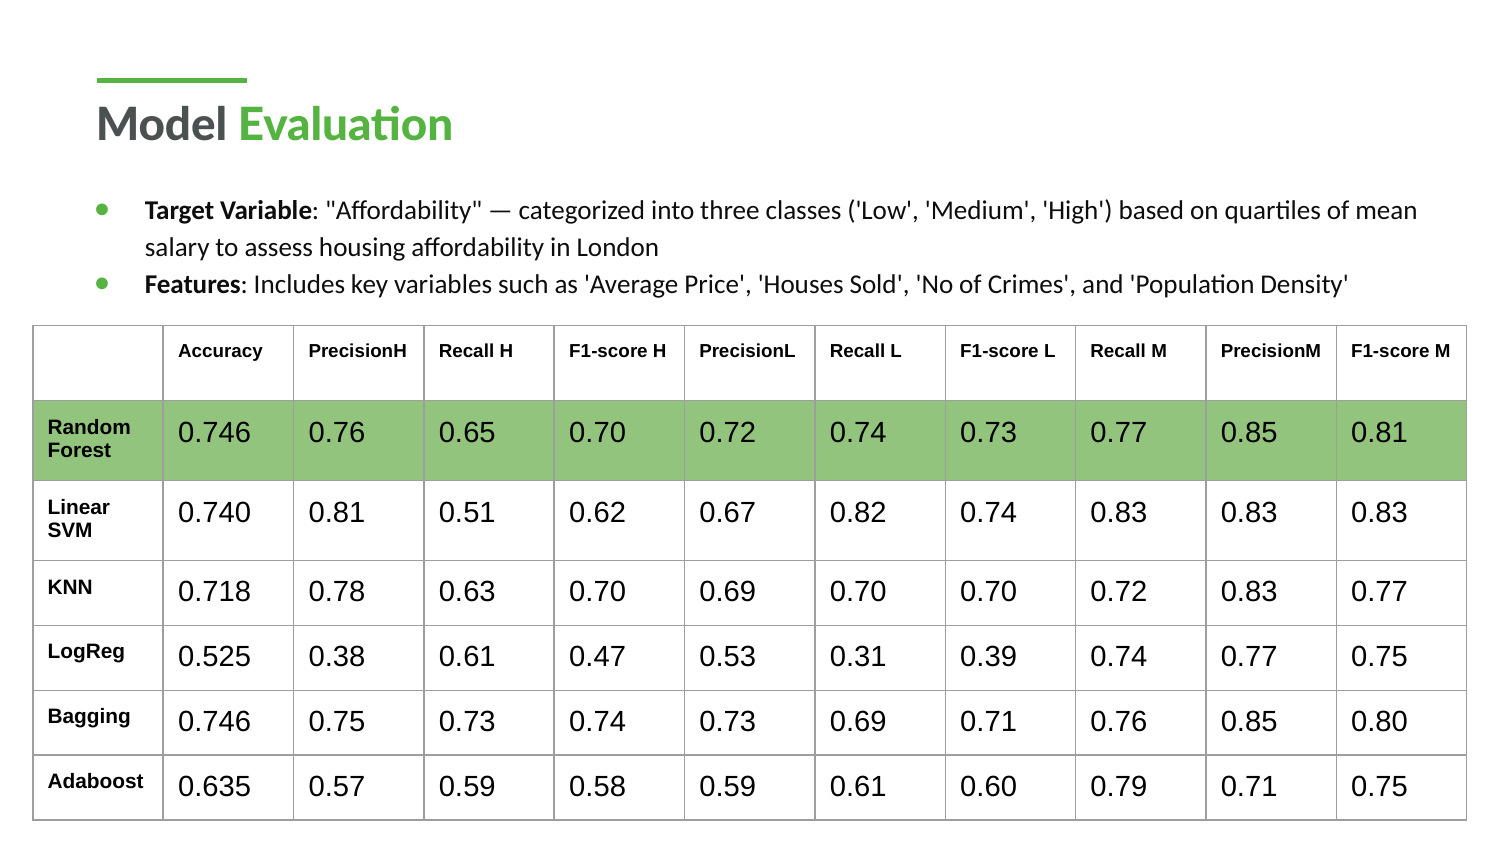

Model Evaluation
Target Variable: "Affordability" — categorized into three classes ('Low', 'Medium', 'High') based on quartiles of mean salary to assess housing affordability in London
Features: Includes key variables such as 'Average Price', 'Houses Sold', 'No of Crimes', and 'Population Density'
|  | Accuracy | PrecisionH | Recall H | F1-score H | PrecisionL | Recall L | F1-score L | Recall M | PrecisionM | F1-score M |
| --- | --- | --- | --- | --- | --- | --- | --- | --- | --- | --- |
| Random Forest | 0.746 | 0.76 | 0.65 | 0.70 | 0.72 | 0.74 | 0.73 | 0.77 | 0.85 | 0.81 |
| Linear SVM | 0.740 | 0.81 | 0.51 | 0.62 | 0.67 | 0.82 | 0.74 | 0.83 | 0.83 | 0.83 |
| KNN | 0.718 | 0.78 | 0.63 | 0.70 | 0.69 | 0.70 | 0.70 | 0.72 | 0.83 | 0.77 |
| LogReg | 0.525 | 0.38 | 0.61 | 0.47 | 0.53 | 0.31 | 0.39 | 0.74 | 0.77 | 0.75 |
| Bagging | 0.746 | 0.75 | 0.73 | 0.74 | 0.73 | 0.69 | 0.71 | 0.76 | 0.85 | 0.80 |
| Adaboost | 0.635 | 0.57 | 0.59 | 0.58 | 0.59 | 0.61 | 0.60 | 0.79 | 0.71 | 0.75 |